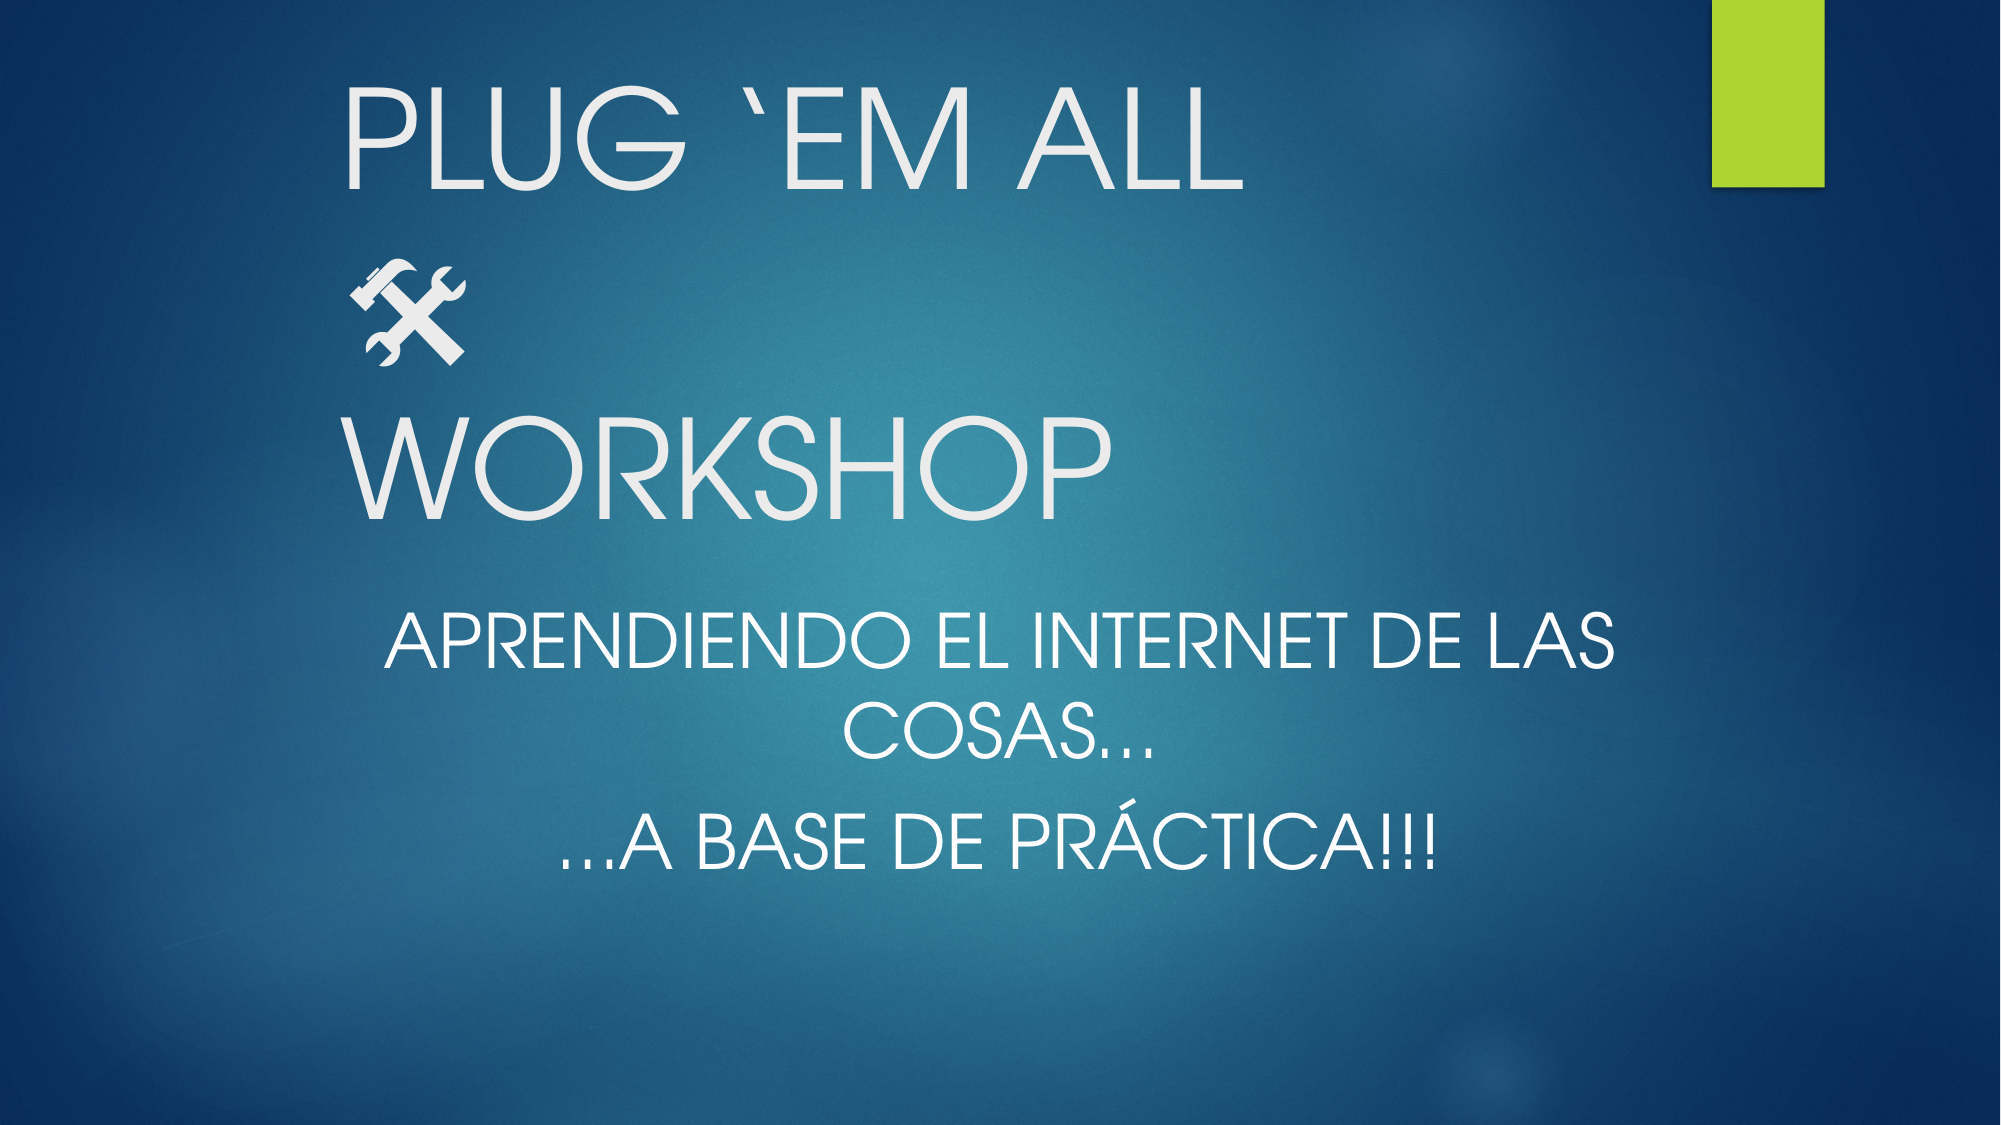

# PLUG ‘EM ALL 🛠 WORKSHOP
APRENDIENDO EL INTERNET DE LAS COSAS…
…A BASE DE PRÁCTICA!!!